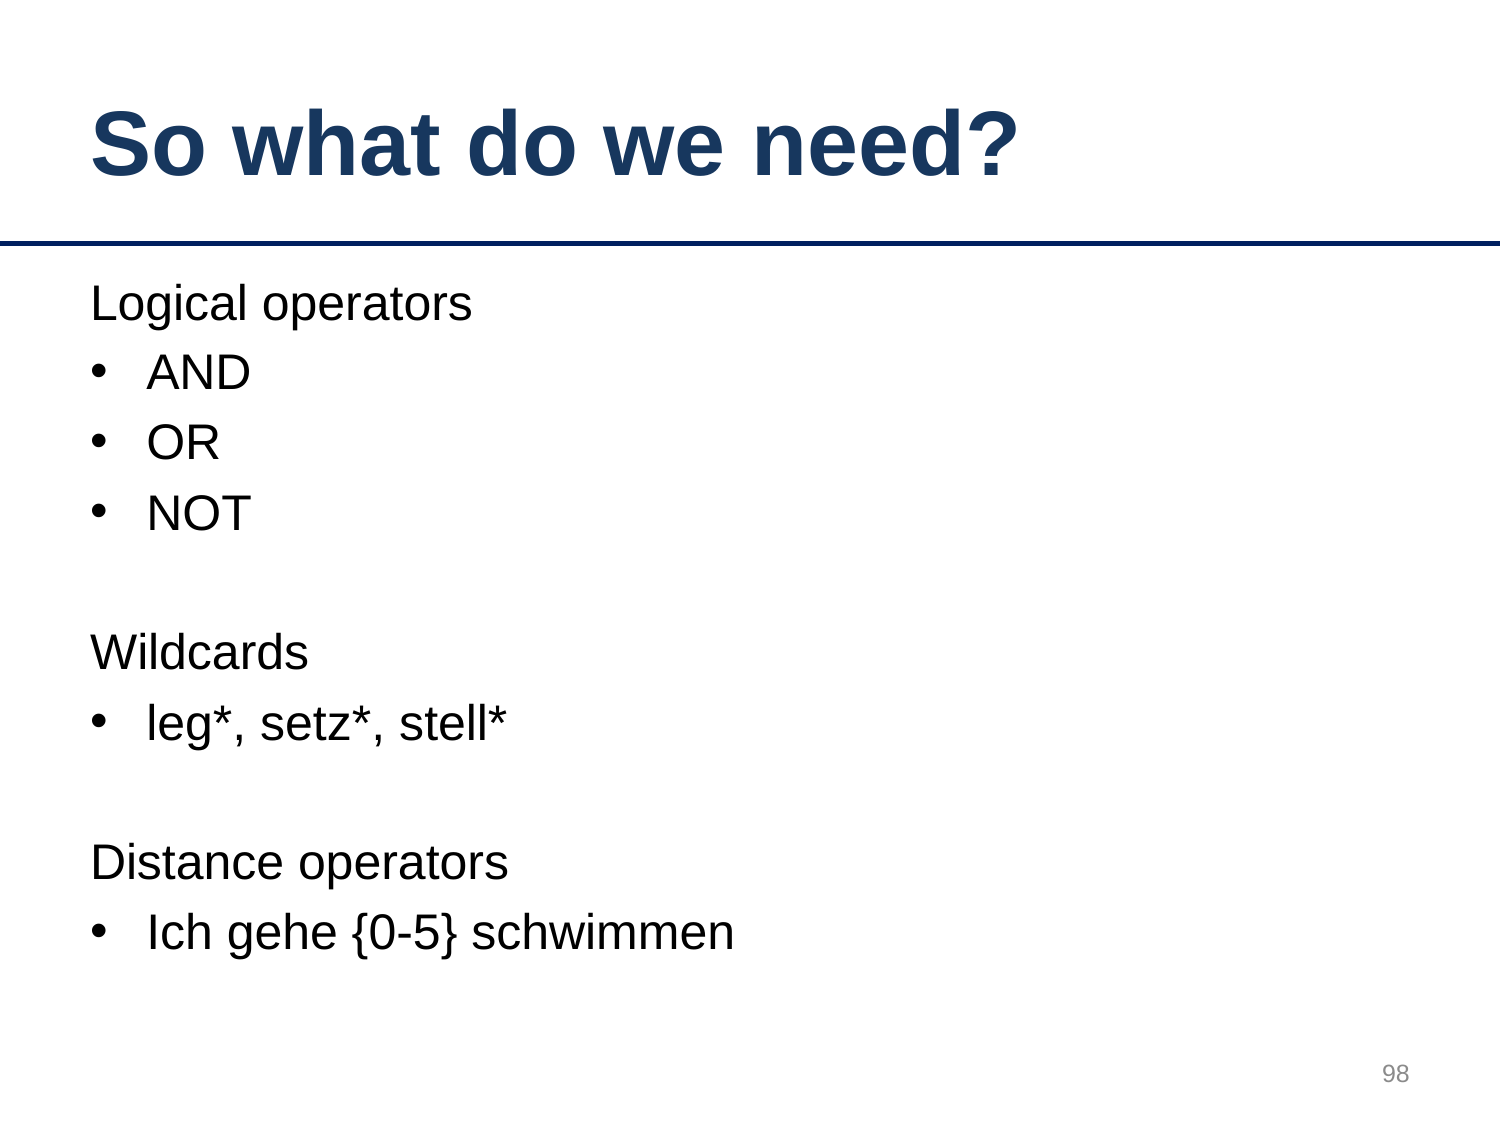

# So what do we need?
Logical operators
AND
OR
NOT

Wildcards
leg*, setz*, stell*

Distance operators
Ich gehe {0-5} schwimmen
98